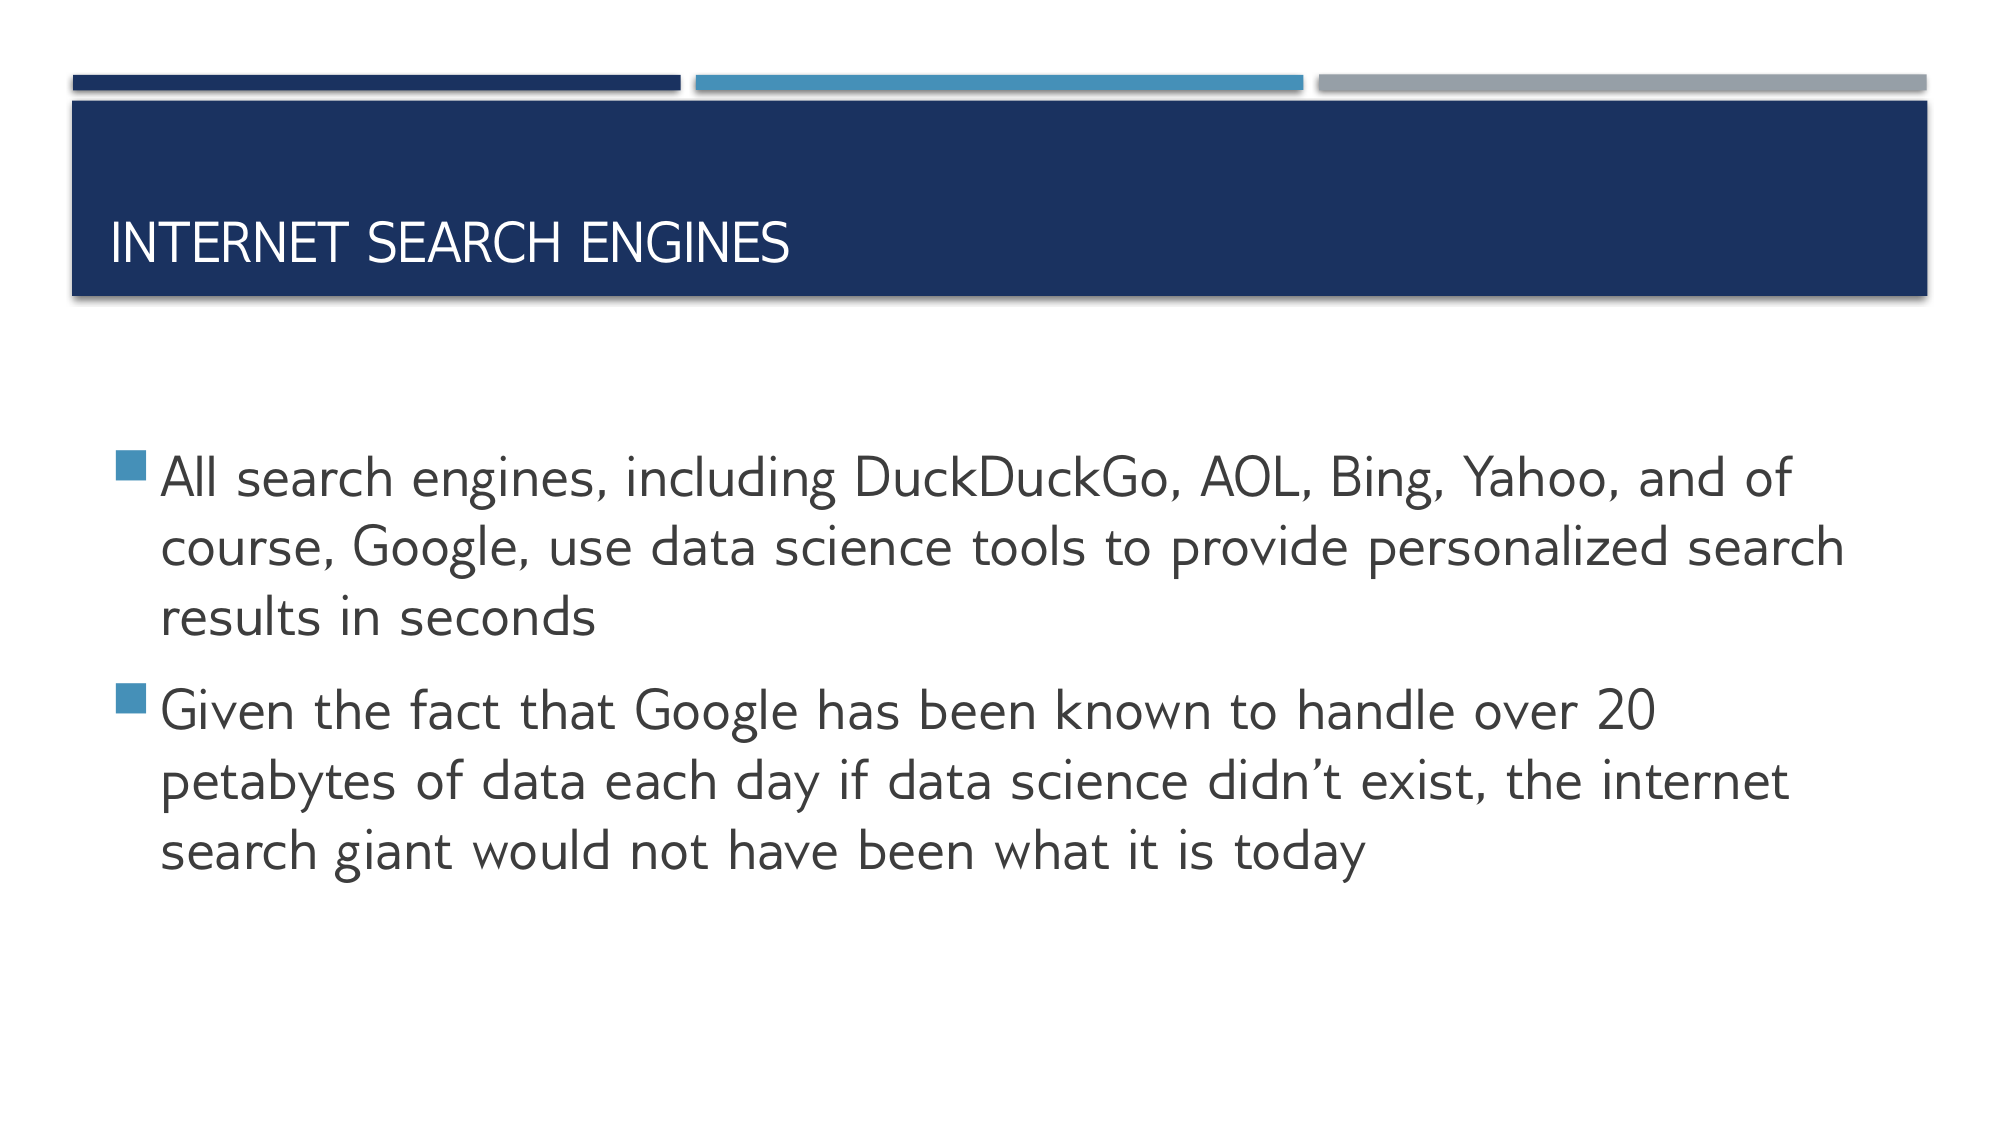

# Internet search engines
All search engines, including DuckDuckGo, AOL, Bing, Yahoo, and of course, Google, use data science tools to provide personalized search results in seconds
Given the fact that Google has been known to handle over 20 petabytes of data each day if data science didn’t exist, the internet search giant would not have been what it is today